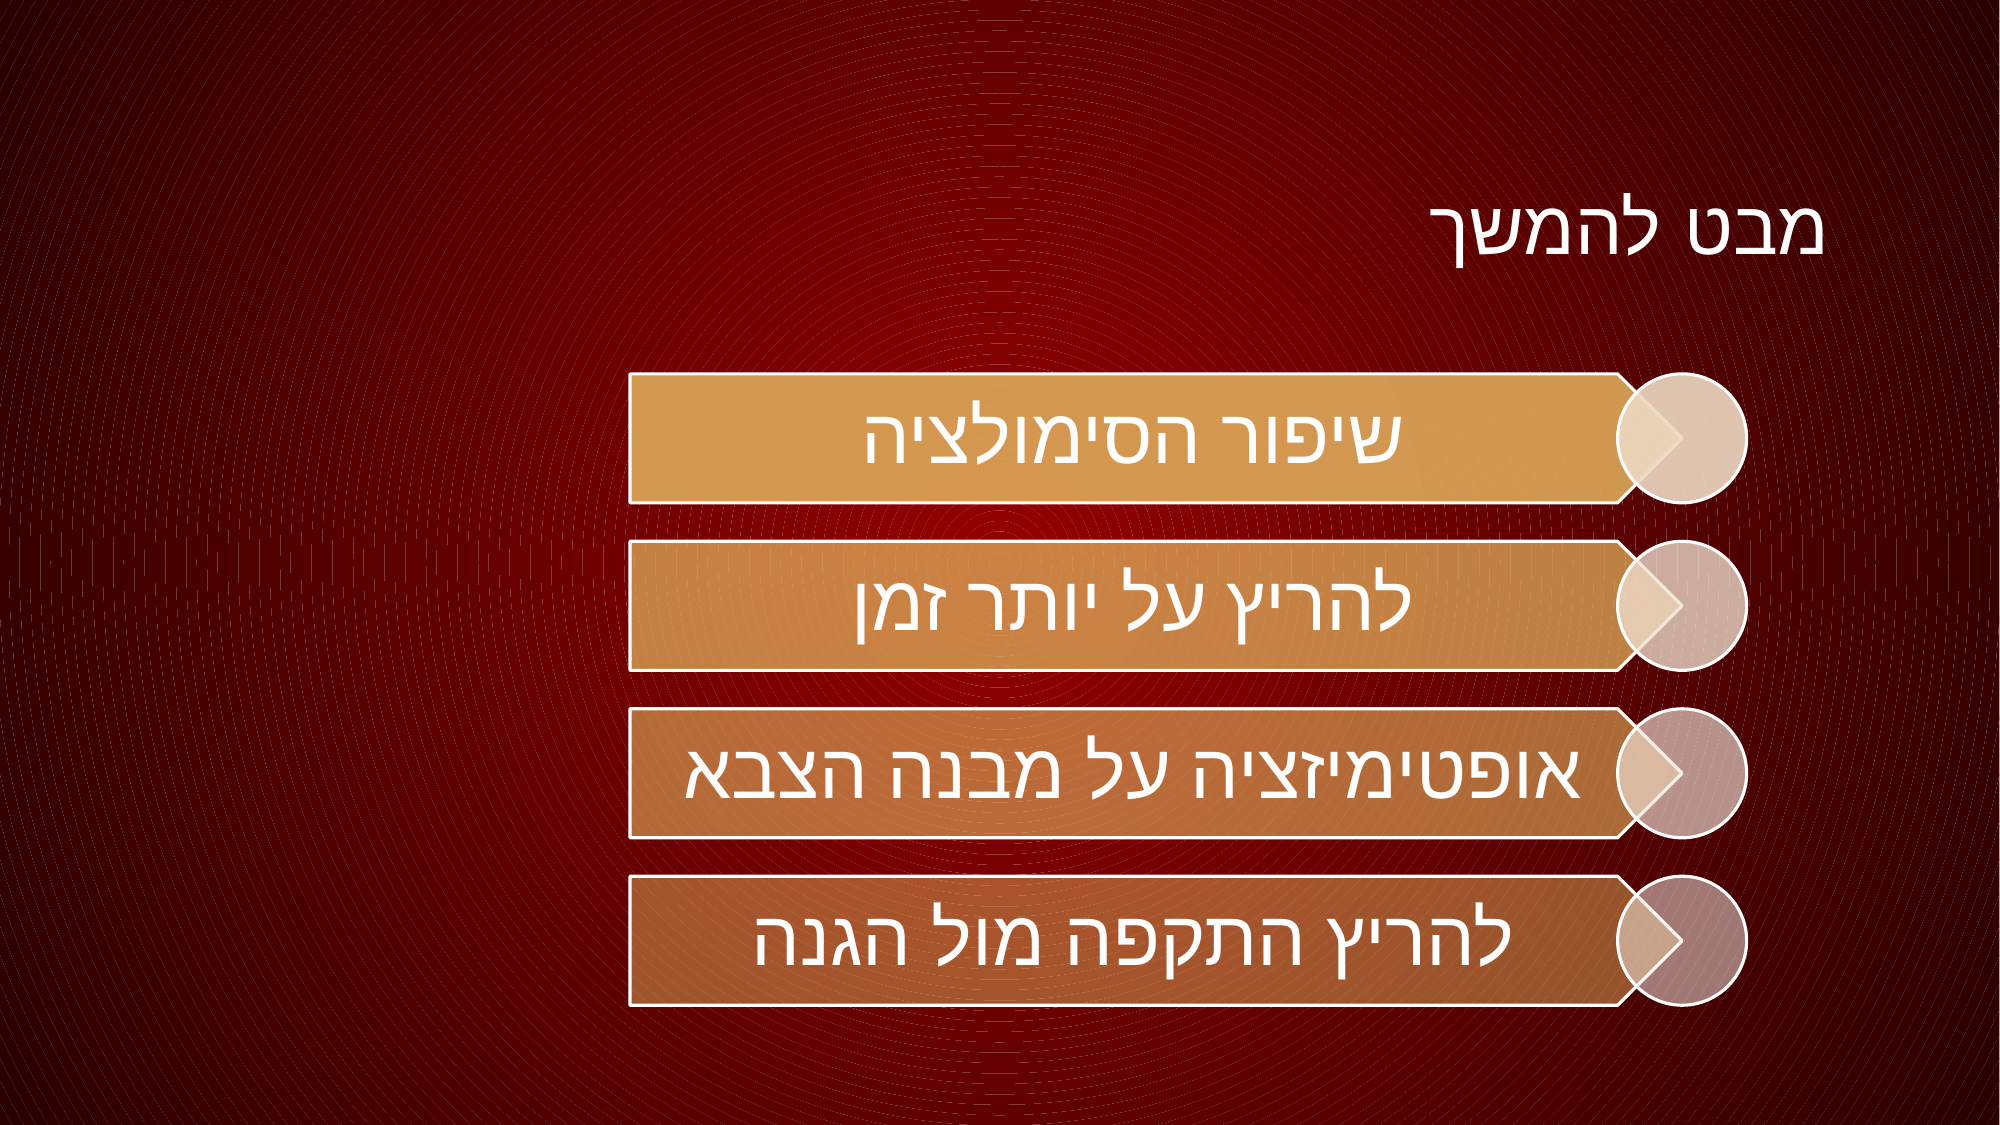

# מבט להמשך

שיפור הסימולציה
להריץ על יותר זמן
אופטימיזציה על מבנה הצבא
להריץ התקפה מול הגנה